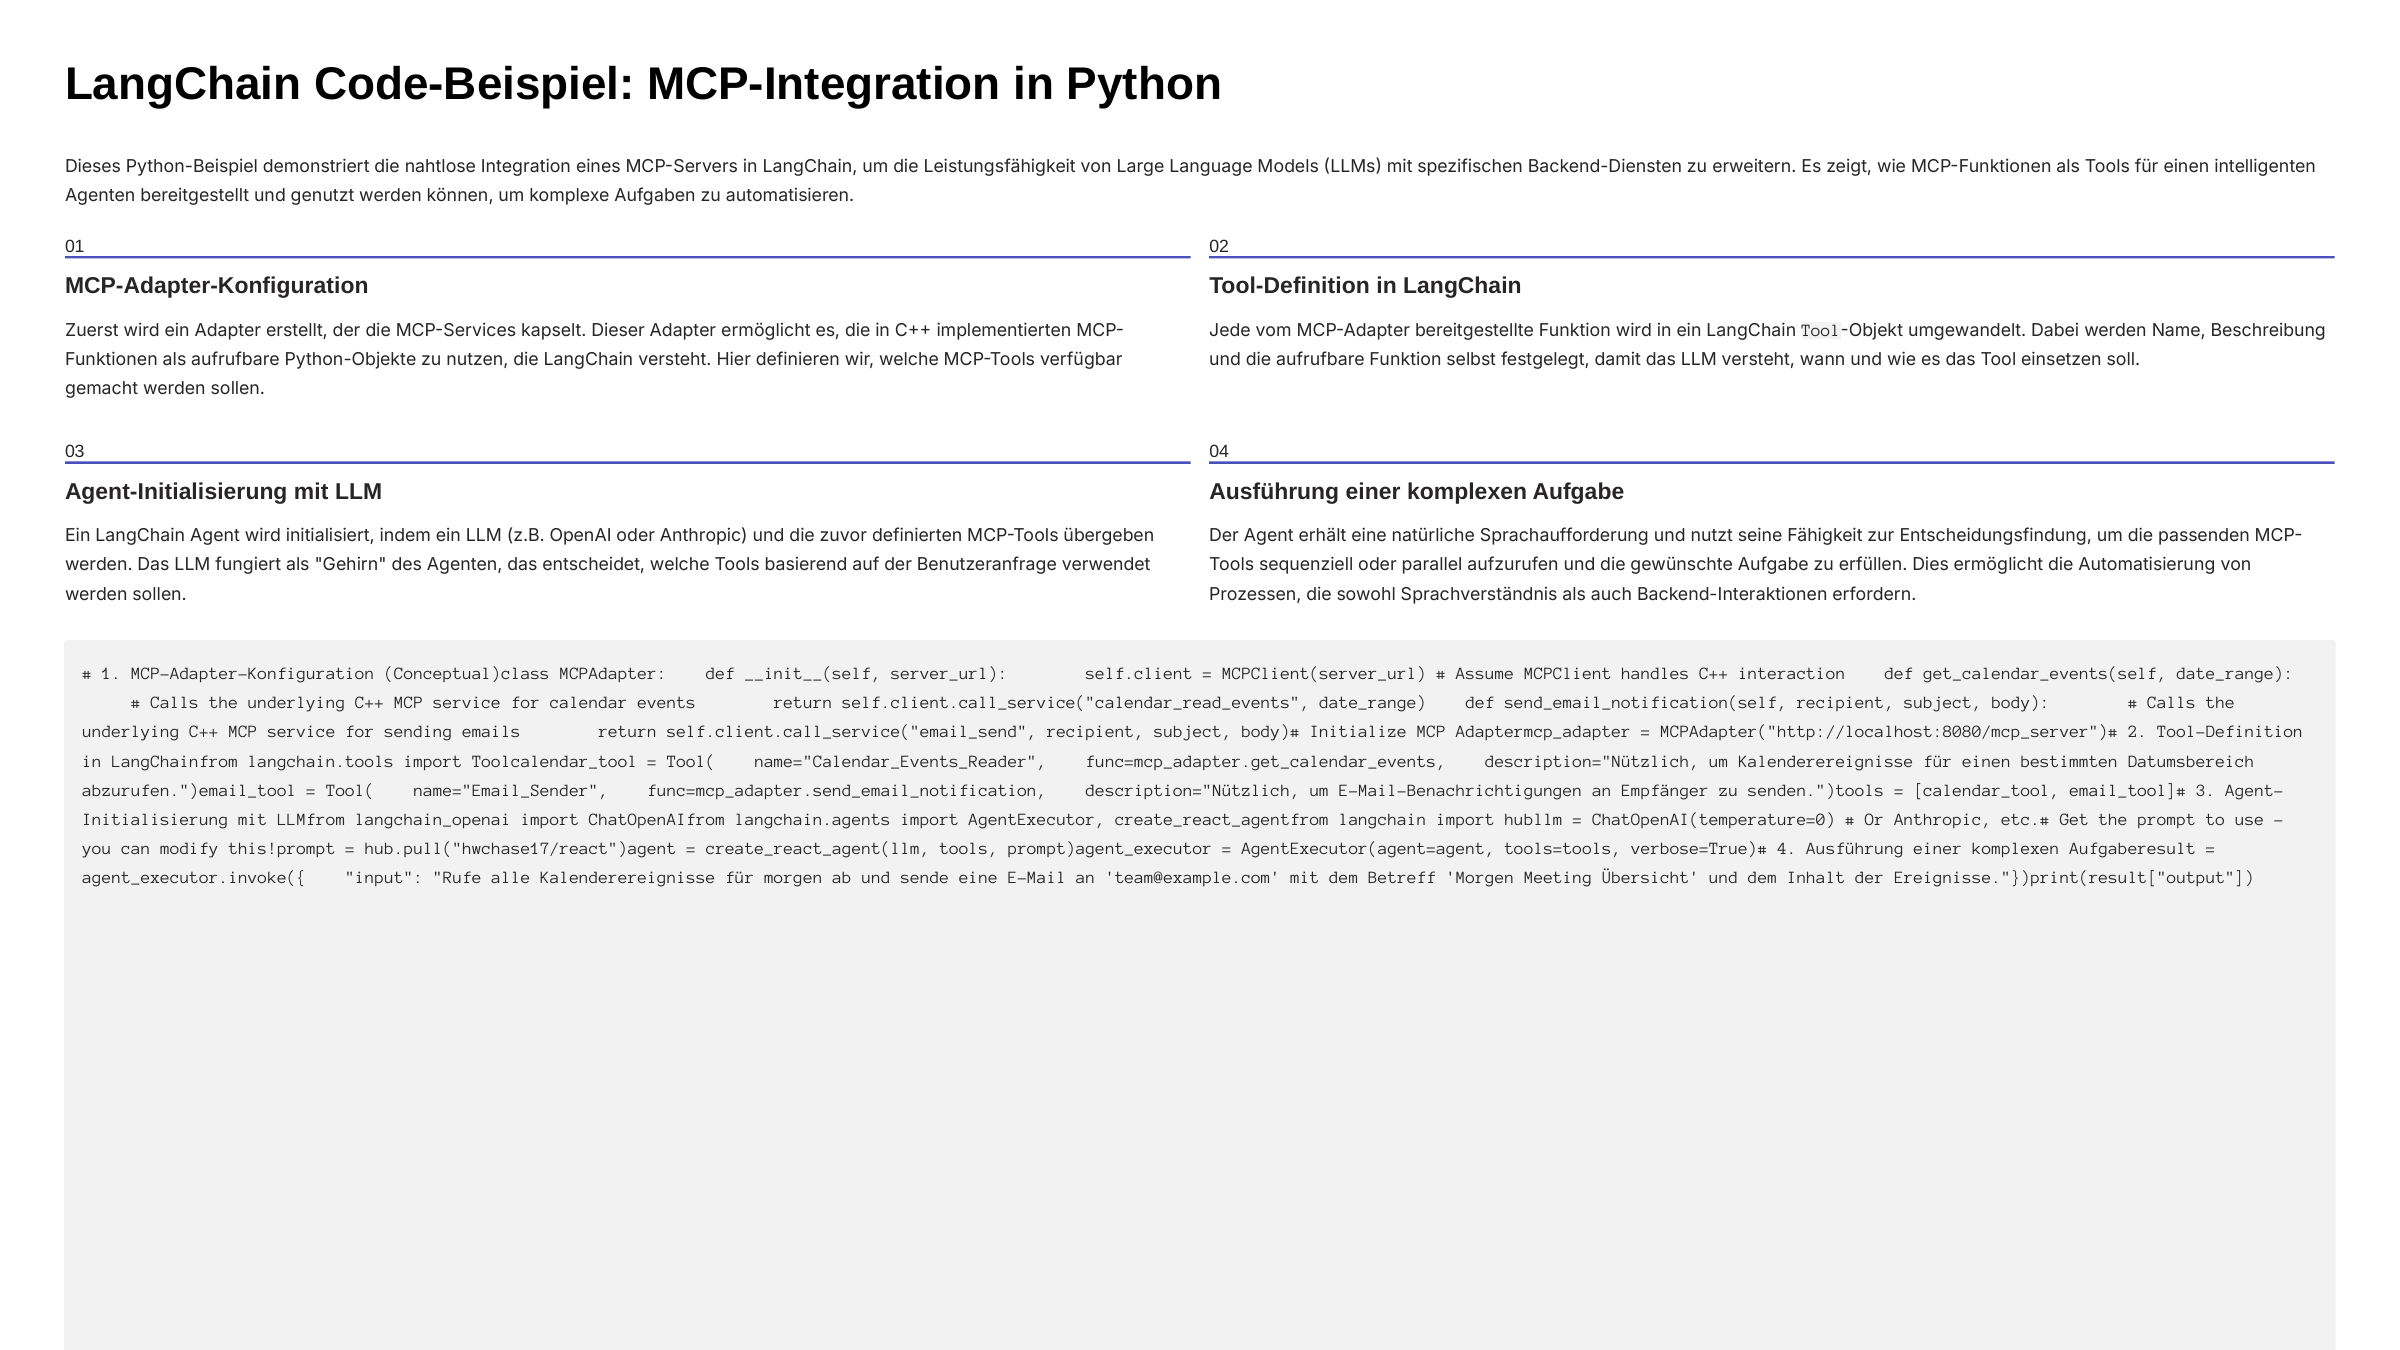

LangChain Code-Beispiel: MCP-Integration in Python
Dieses Python-Beispiel demonstriert die nahtlose Integration eines MCP-Servers in LangChain, um die Leistungsfähigkeit von Large Language Models (LLMs) mit spezifischen Backend-Diensten zu erweitern. Es zeigt, wie MCP-Funktionen als Tools für einen intelligenten Agenten bereitgestellt und genutzt werden können, um komplexe Aufgaben zu automatisieren.
01
02

MCP-Adapter-Konfiguration
Tool-Definition in LangChain
Zuerst wird ein Adapter erstellt, der die MCP-Services kapselt. Dieser Adapter ermöglicht es, die in C++ implementierten MCP-Funktionen als aufrufbare Python-Objekte zu nutzen, die LangChain versteht. Hier definieren wir, welche MCP-Tools verfügbar gemacht werden sollen.
Jede vom MCP-Adapter bereitgestellte Funktion wird in ein LangChain Tool-Objekt umgewandelt. Dabei werden Name, Beschreibung und die aufrufbare Funktion selbst festgelegt, damit das LLM versteht, wann und wie es das Tool einsetzen soll.
03
04

Agent-Initialisierung mit LLM
Ausführung einer komplexen Aufgabe
Ein LangChain Agent wird initialisiert, indem ein LLM (z.B. OpenAI oder Anthropic) und die zuvor definierten MCP-Tools übergeben werden. Das LLM fungiert als "Gehirn" des Agenten, das entscheidet, welche Tools basierend auf der Benutzeranfrage verwendet werden sollen.
Der Agent erhält eine natürliche Sprachaufforderung und nutzt seine Fähigkeit zur Entscheidungsfindung, um die passenden MCP-Tools sequenziell oder parallel aufzurufen und die gewünschte Aufgabe zu erfüllen. Dies ermöglicht die Automatisierung von Prozessen, die sowohl Sprachverständnis als auch Backend-Interaktionen erfordern.

# 1. MCP-Adapter-Konfiguration (Conceptual)class MCPAdapter:    def __init__(self, server_url):        self.client = MCPClient(server_url) # Assume MCPClient handles C++ interaction    def get_calendar_events(self, date_range):        # Calls the underlying C++ MCP service for calendar events        return self.client.call_service("calendar_read_events", date_range)    def send_email_notification(self, recipient, subject, body):        # Calls the underlying C++ MCP service for sending emails        return self.client.call_service("email_send", recipient, subject, body)# Initialize MCP Adaptermcp_adapter = MCPAdapter("http://localhost:8080/mcp_server")# 2. Tool-Definition in LangChainfrom langchain.tools import Toolcalendar_tool = Tool(    name="Calendar_Events_Reader",    func=mcp_adapter.get_calendar_events,    description="Nützlich, um Kalenderereignisse für einen bestimmten Datumsbereich abzurufen.")email_tool = Tool(    name="Email_Sender",    func=mcp_adapter.send_email_notification,    description="Nützlich, um E-Mail-Benachrichtigungen an Empfänger zu senden.")tools = [calendar_tool, email_tool]# 3. Agent-Initialisierung mit LLMfrom langchain_openai import ChatOpenAIfrom langchain.agents import AgentExecutor, create_react_agentfrom langchain import hubllm = ChatOpenAI(temperature=0) # Or Anthropic, etc.# Get the prompt to use - you can modify this!prompt = hub.pull("hwchase17/react")agent = create_react_agent(llm, tools, prompt)agent_executor = AgentExecutor(agent=agent, tools=tools, verbose=True)# 4. Ausführung einer komplexen Aufgaberesult = agent_executor.invoke({    "input": "Rufe alle Kalenderereignisse für morgen ab und sende eine E-Mail an 'team@example.com' mit dem Betreff 'Morgen Meeting Übersicht' und dem Inhalt der Ereignisse."})print(result["output"])
Dieses Beispiel verdeutlicht, wie LangChain die Komplexität der Interaktion mit Backend-Systemen abstrahiert und es Entwicklern ermöglicht, intelligente Anwendungen zu erstellen, die auf präzisen und performanten C++-basierten MCP-Services aufbauen.